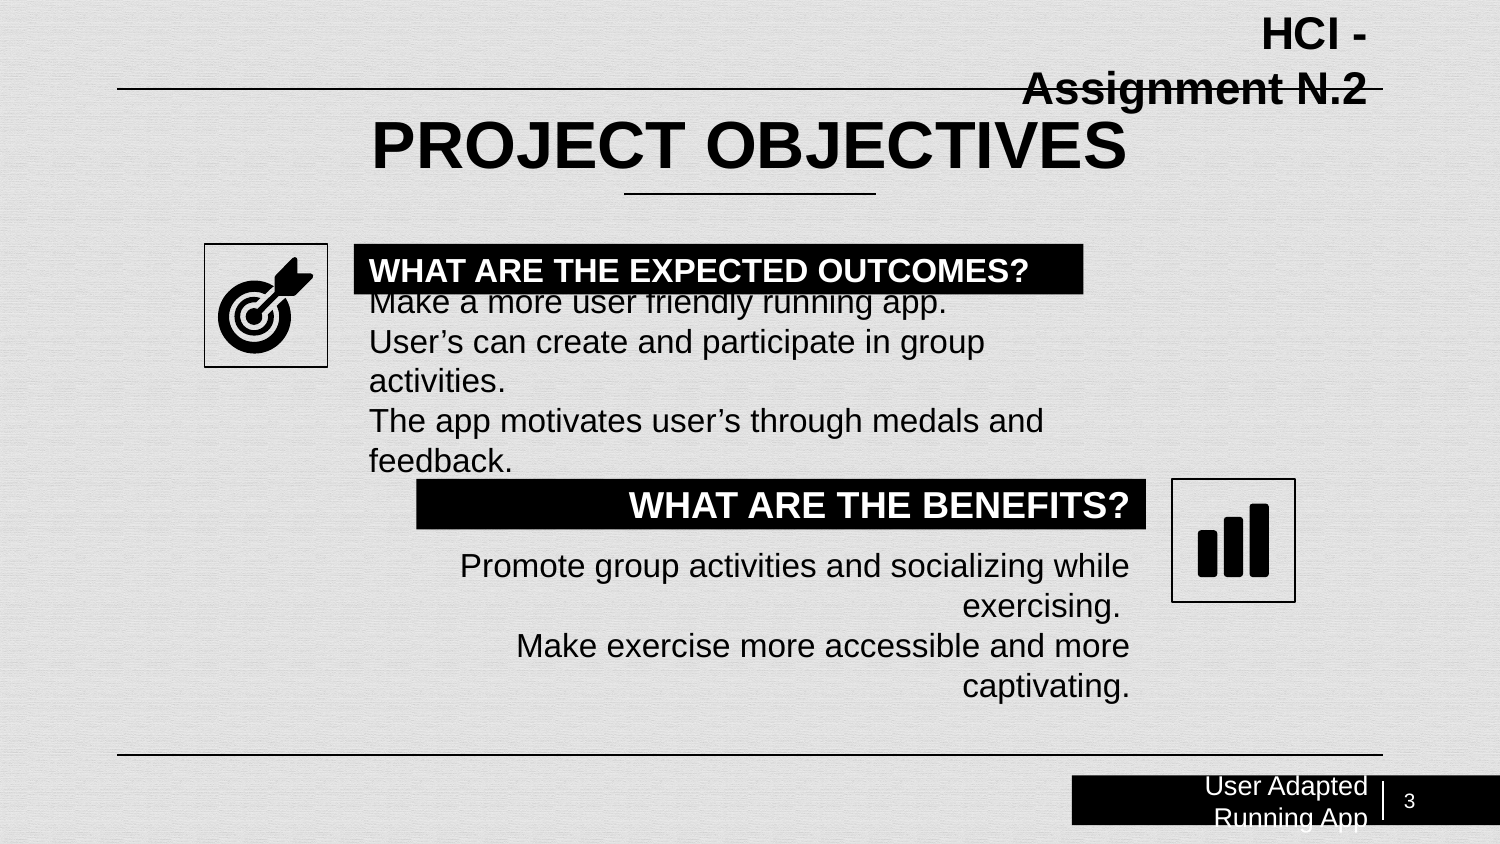

HCI - Assignment N.2
# PROJECT OBJECTIVES

WHAT ARE THE EXPECTED OUTCOMES?

Make a more user friendly running app.
User’s can create and participate in group activities.
The app motivates user’s through medals and feedback.

WHAT ARE THE BENEFITS?

Promote group activities and socializing while exercising.
Make exercise more accessible and more captivating.

User Adapted Running App